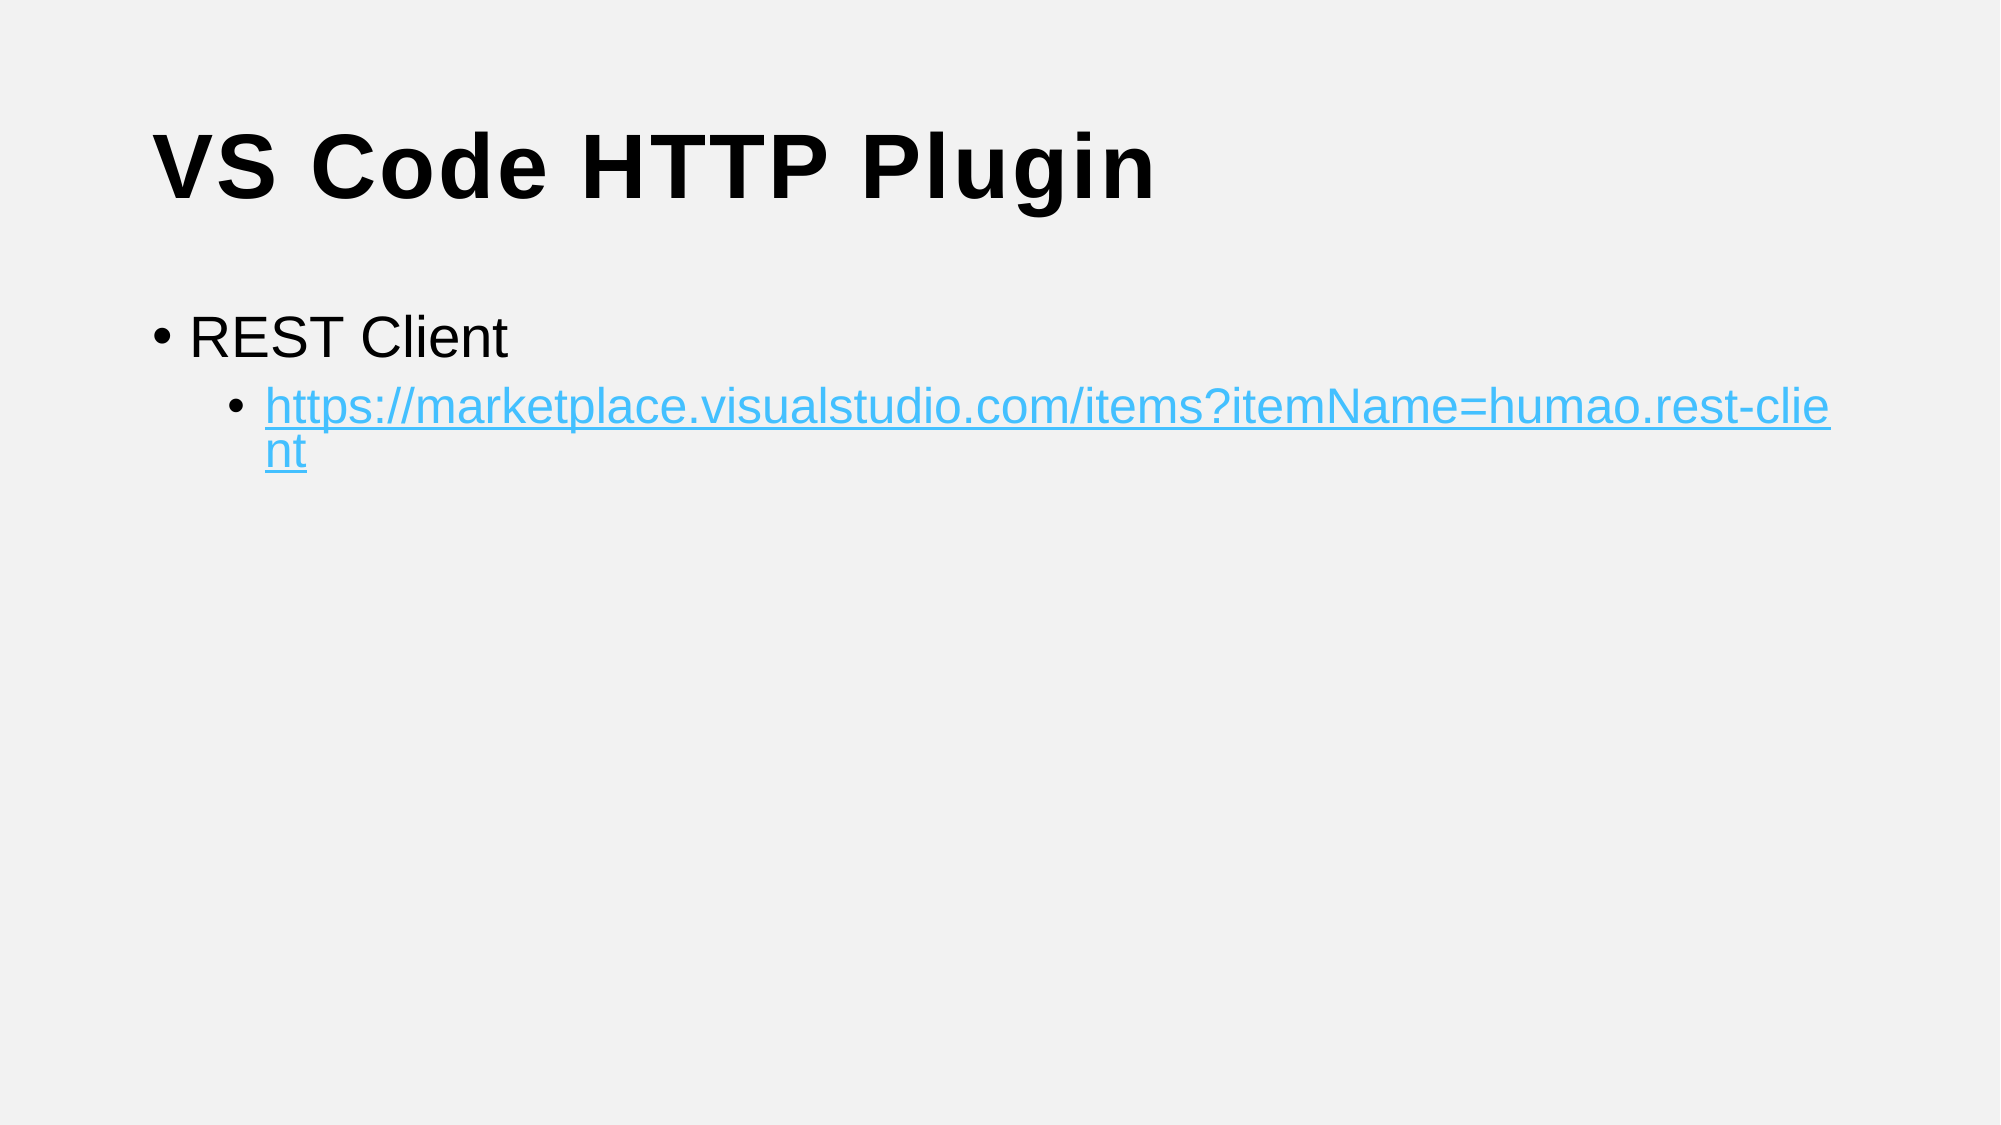

# VS Code HTTP Plugin
REST Client
https://marketplace.visualstudio.com/items?itemName=humao.rest-client